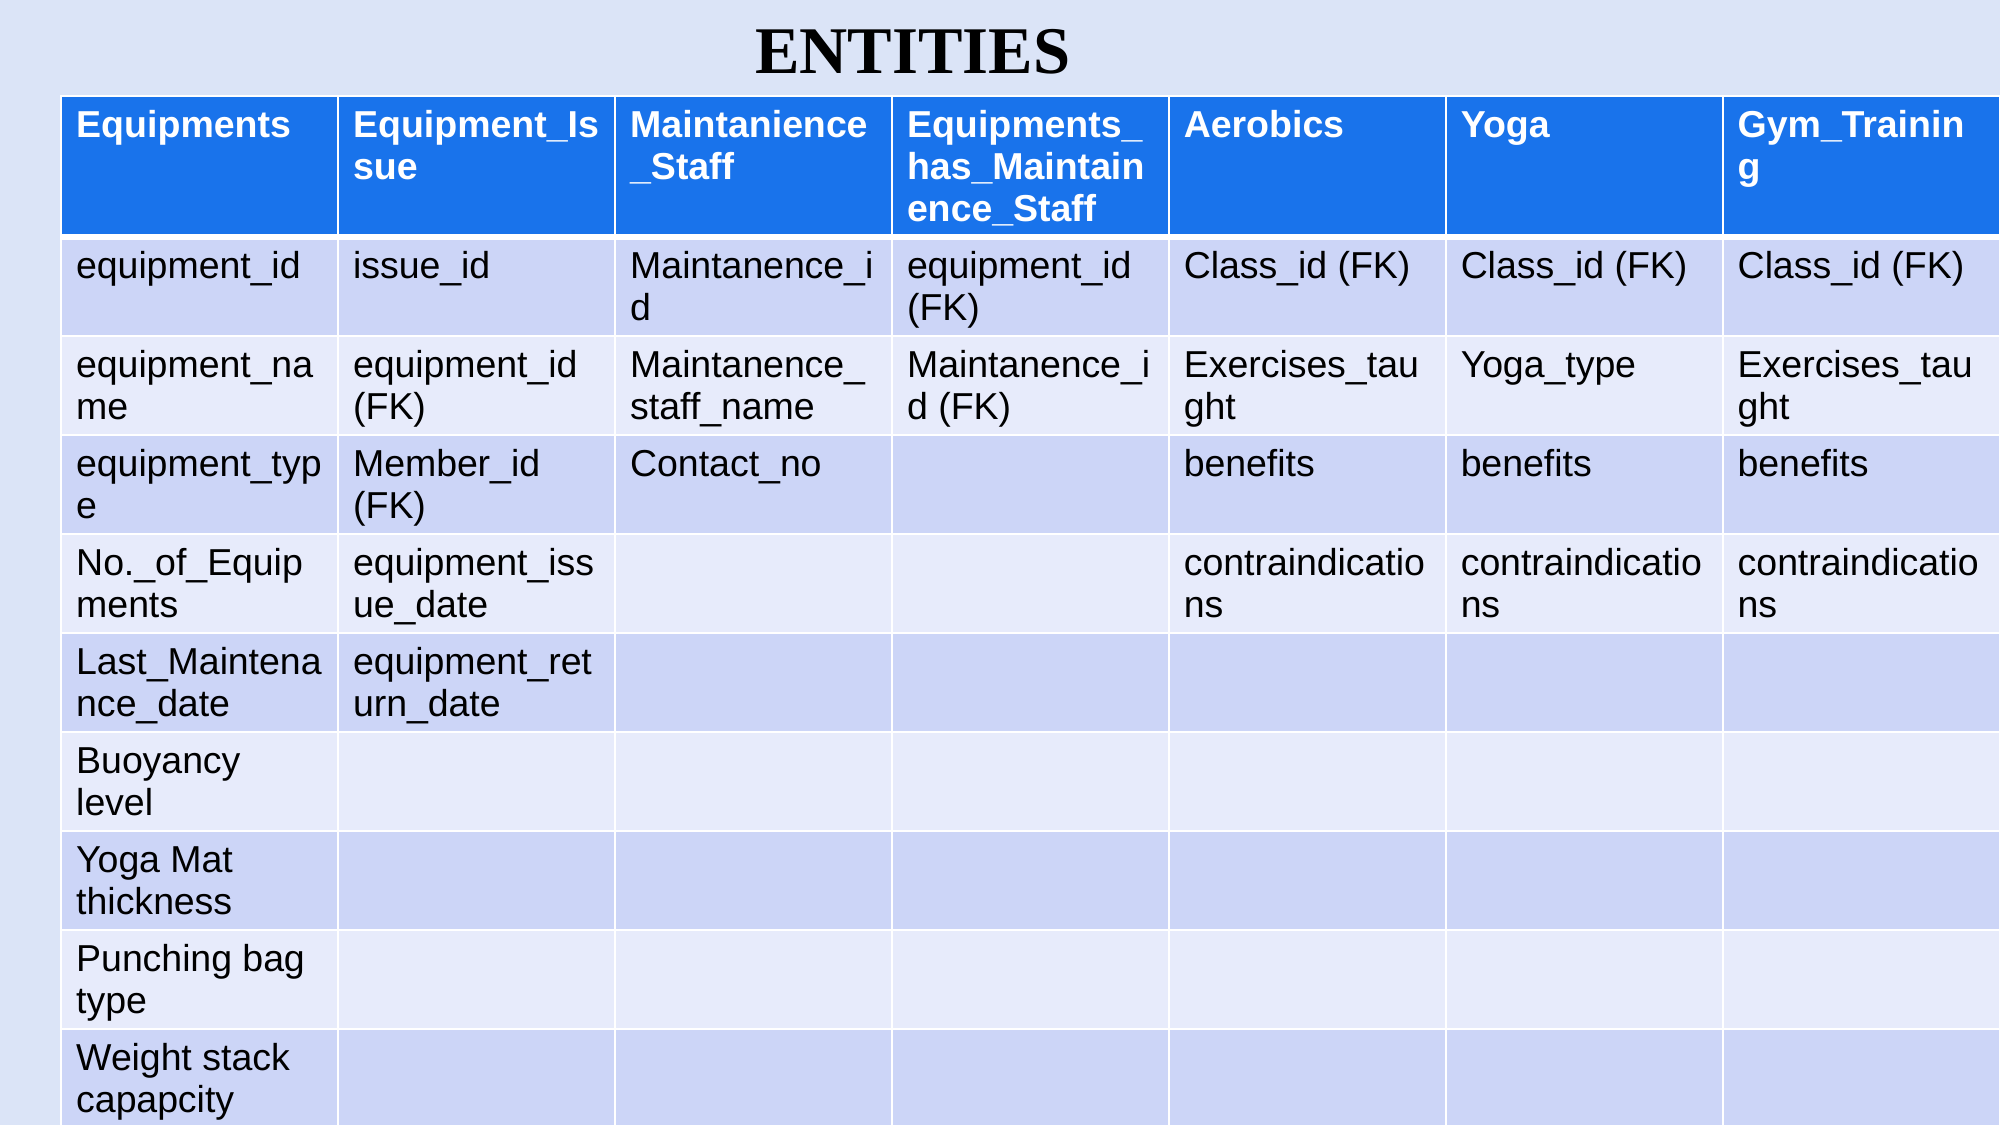

ENTITIES
| Equipments | Equipment\_Issue | Maintanience\_Staff | Equipments\_has\_Maintainence\_Staff | Aerobics | Yoga | Gym\_Training |
| --- | --- | --- | --- | --- | --- | --- |
| equipment\_id | issue\_id | Maintanence\_id | equipment\_id (FK) | Class\_id (FK) | Class\_id (FK) | Class\_id (FK) |
| equipment\_name | equipment\_id (FK) | Maintanence\_staff\_name | Maintanence\_id (FK) | Exercises\_taught | Yoga\_type | Exercises\_taught |
| equipment\_type | Member\_id (FK) | Contact\_no |  | benefits | benefits | benefits |
| No.\_of\_Equipments | equipment\_issue\_date |  |  | contraindications | contraindications | contraindications |
| Last\_Maintenance\_date | equipment\_return\_date |  |  |  |  |  |
| Buoyancy level |  |  |  |  |  |  |
| Yoga Mat thickness |  |  |  |  |  |  |
| Punching bag type |  |  |  |  |  |  |
| Weight stack capapcity |  |  |  |  |  |  |